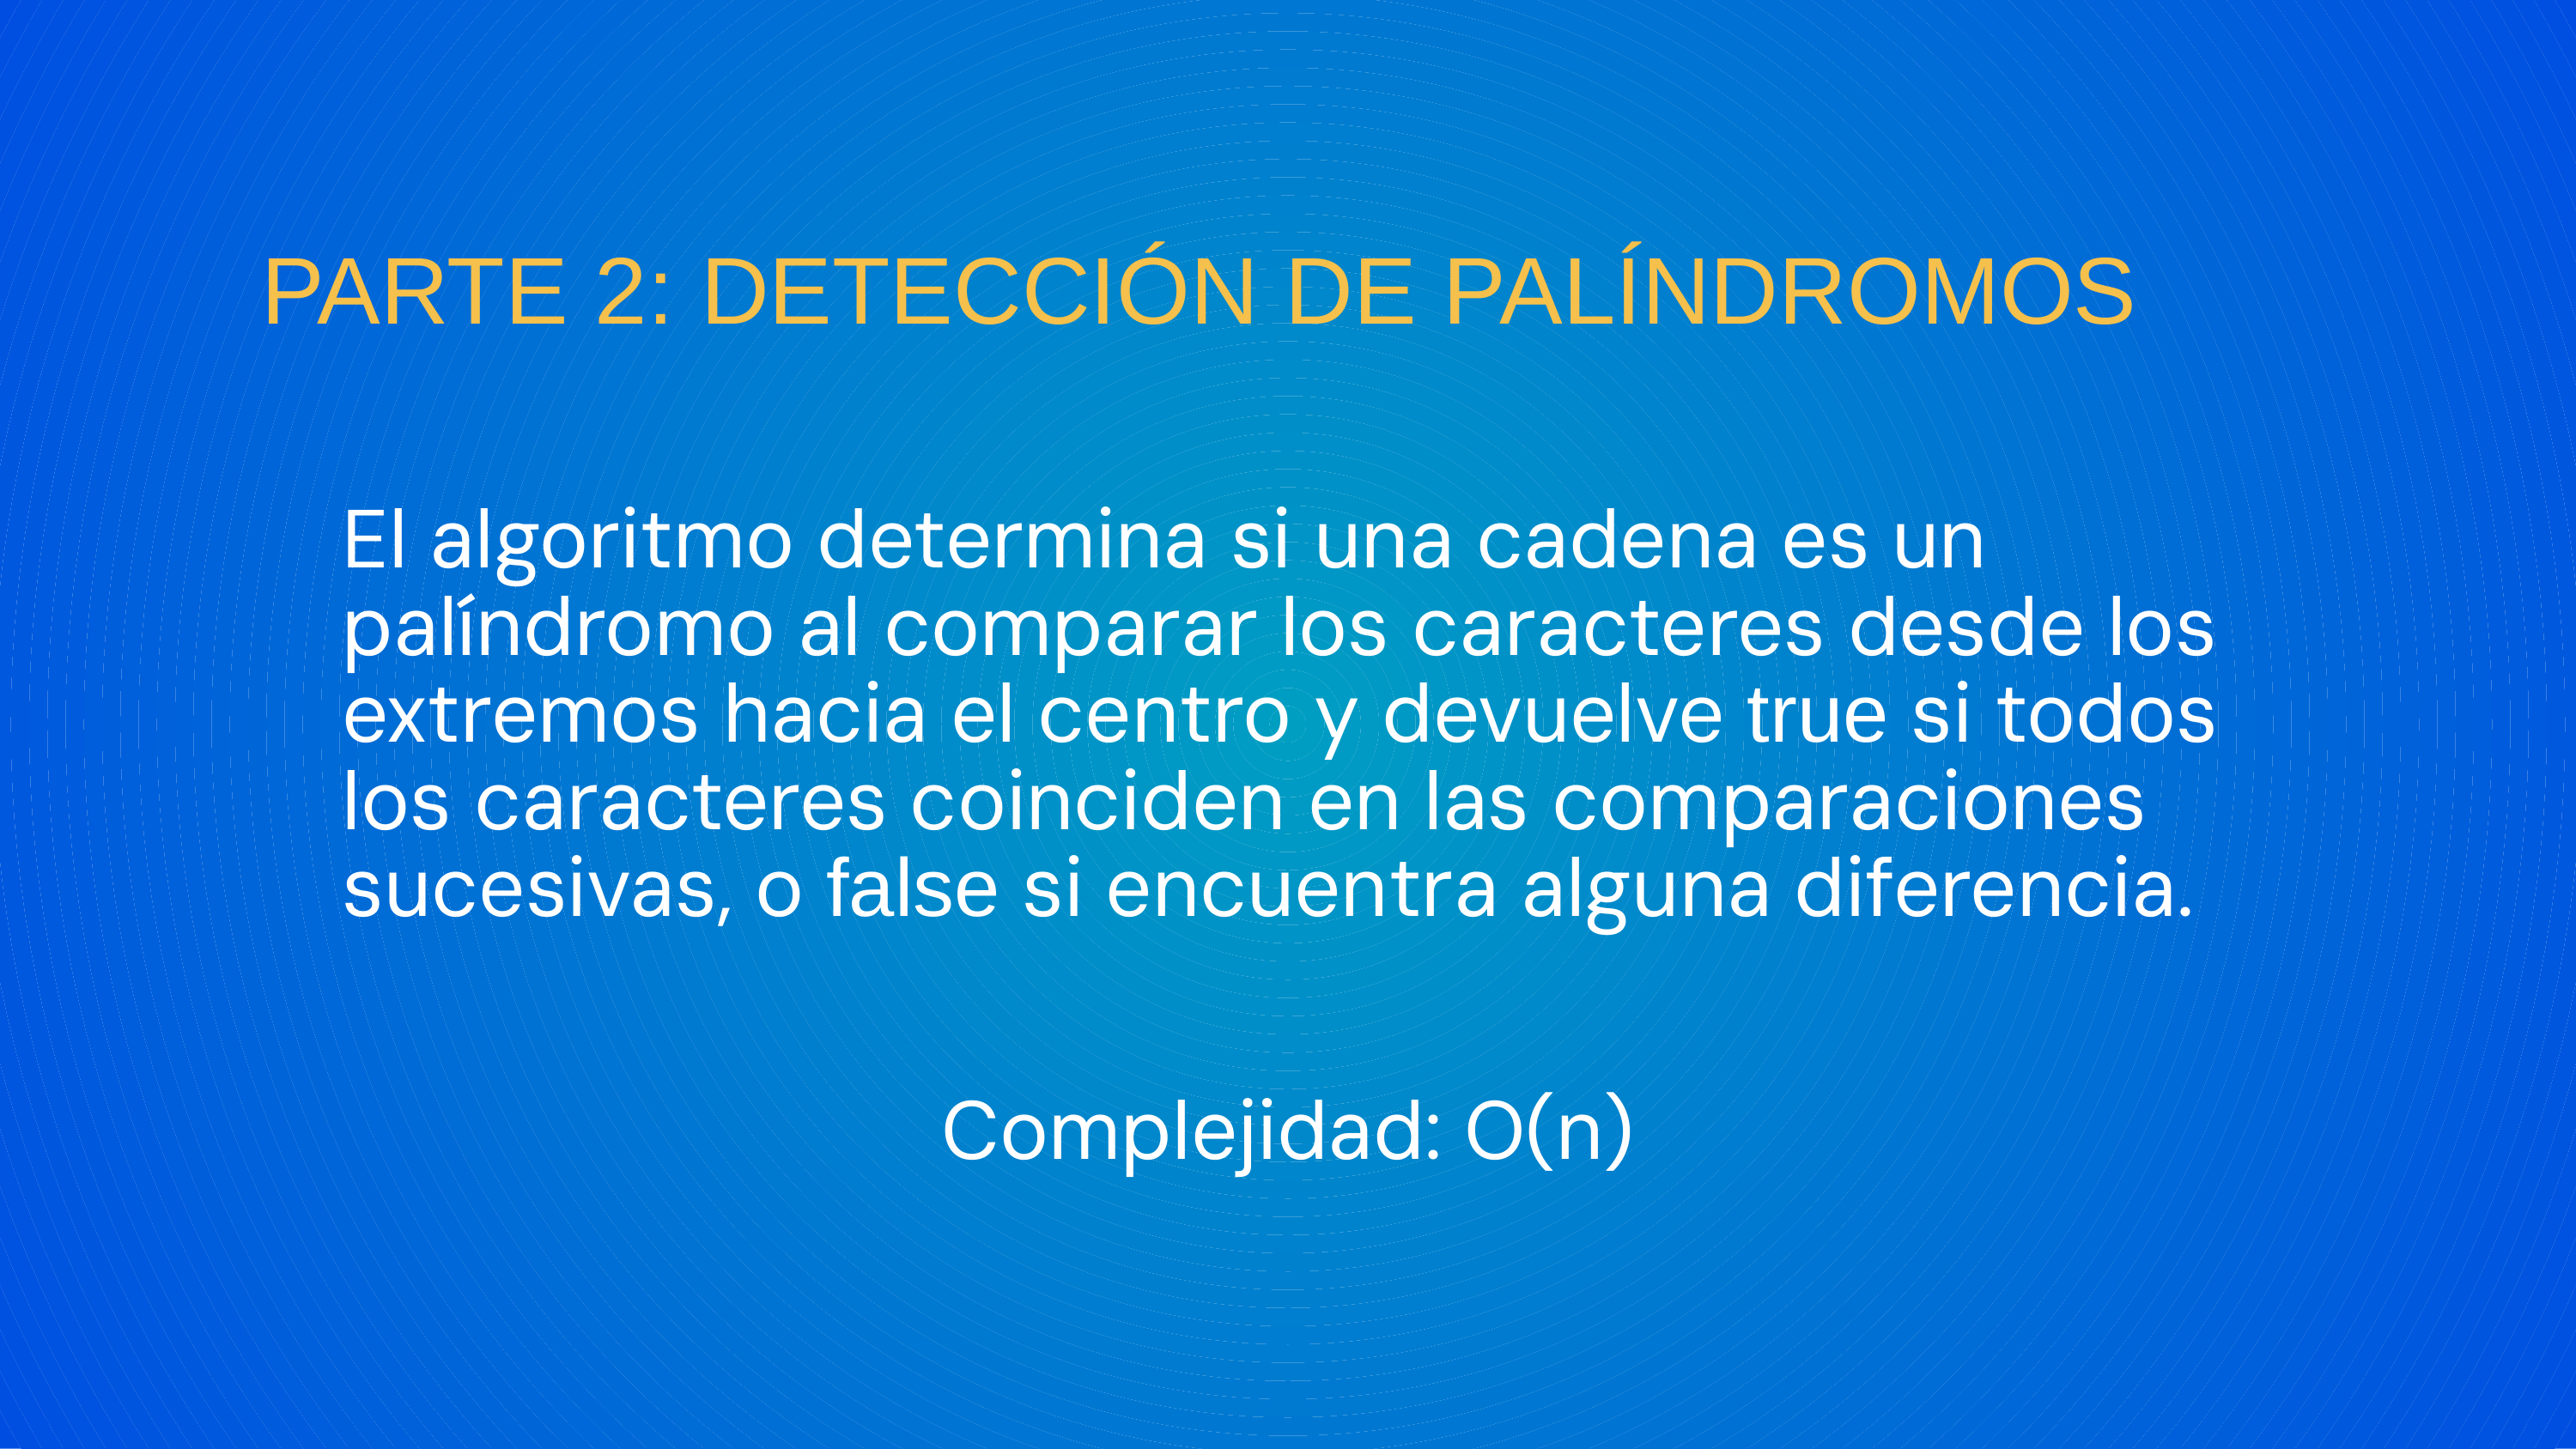

PARTE 2: DETECCIÓN DE PALÍNDROMOS
El algoritmo determina si una cadena es un palíndromo al comparar los caracteres desde los extremos hacia el centro y devuelve true si todos los caracteres coinciden en las comparaciones sucesivas, o false si encuentra alguna diferencia.
Complejidad: O(n)